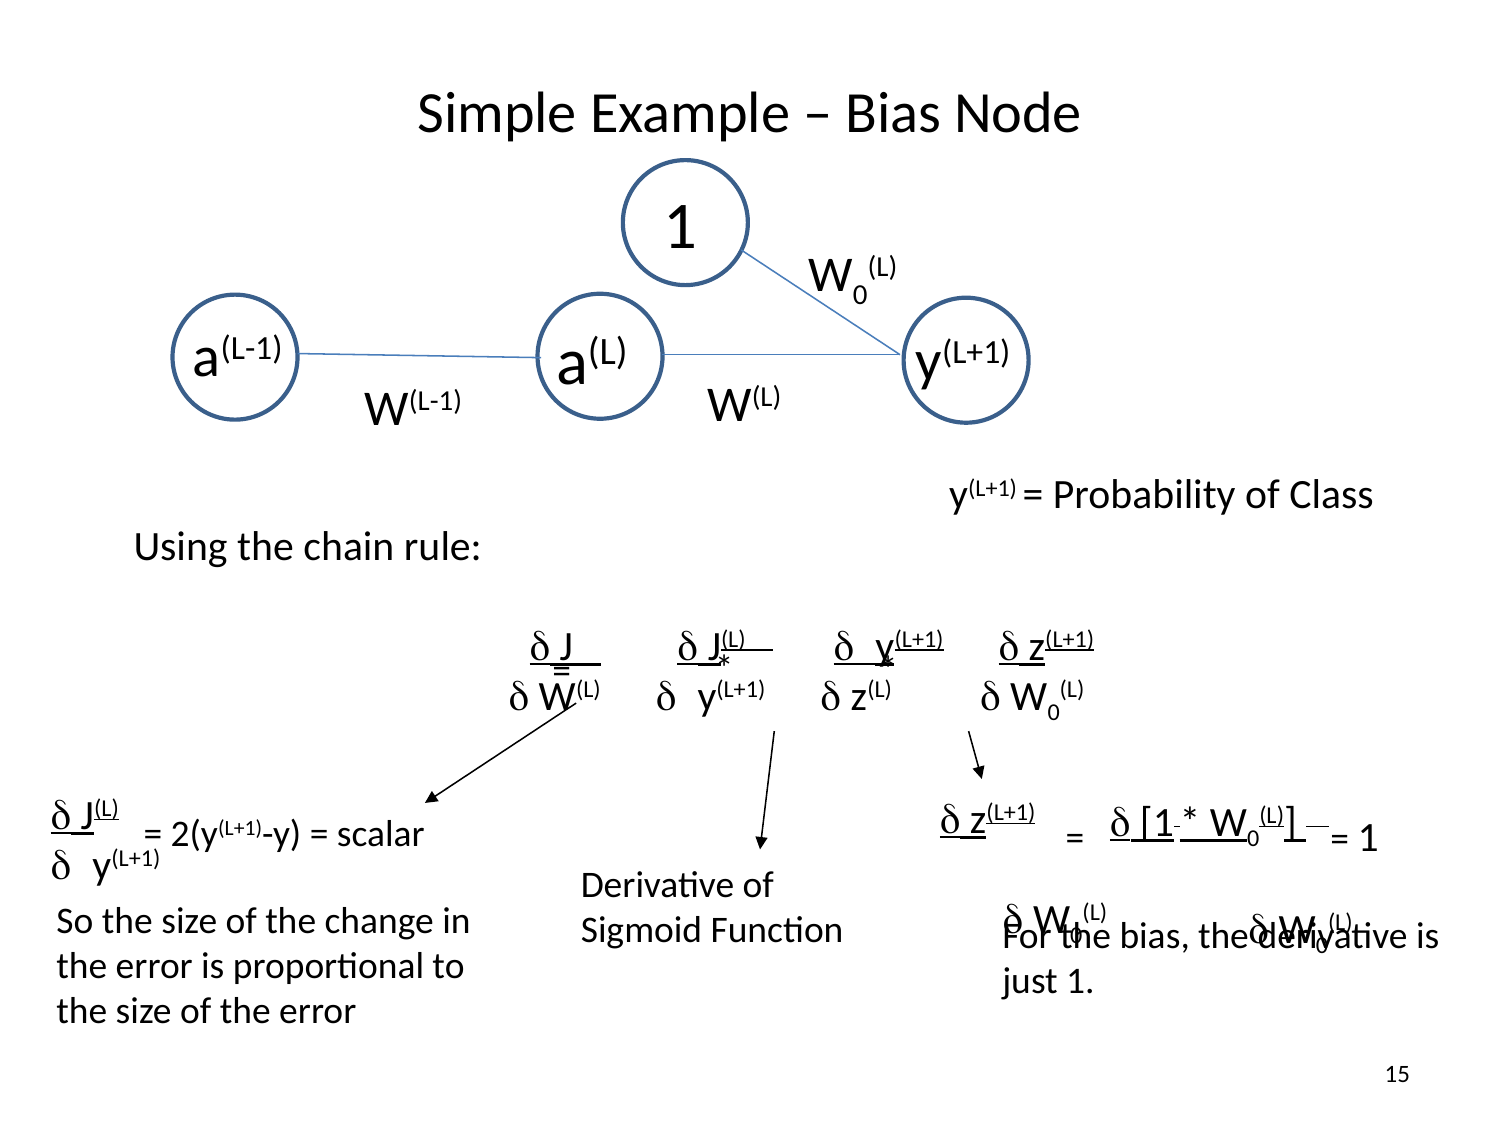

# Simple Example – Bias Node

1
W0(L)

a(L)

a(L-1)

y(L+1)
W(L)
W(L-1)
y(L+1) = Probability of Class
Using the chain rule:

	 δ J           δ J(L)                δ y(L+1)          δ z(L+1)
	δ W(L)          δ y(L+1)          δ z(L)                δ W0(L)

*
*
=
δ J(L)
δ y(L+1)

= 2(y(L+1)-y) = scalar

δ z(L+1)
	       δ W0(L)

 δ [1 * W0(L)]
	             δ W0(L)
= 1
=
Derivative of Sigmoid Function
So the size of the change in the error is proportional to the size of the error
For the bias, the derivative is just 1.
15